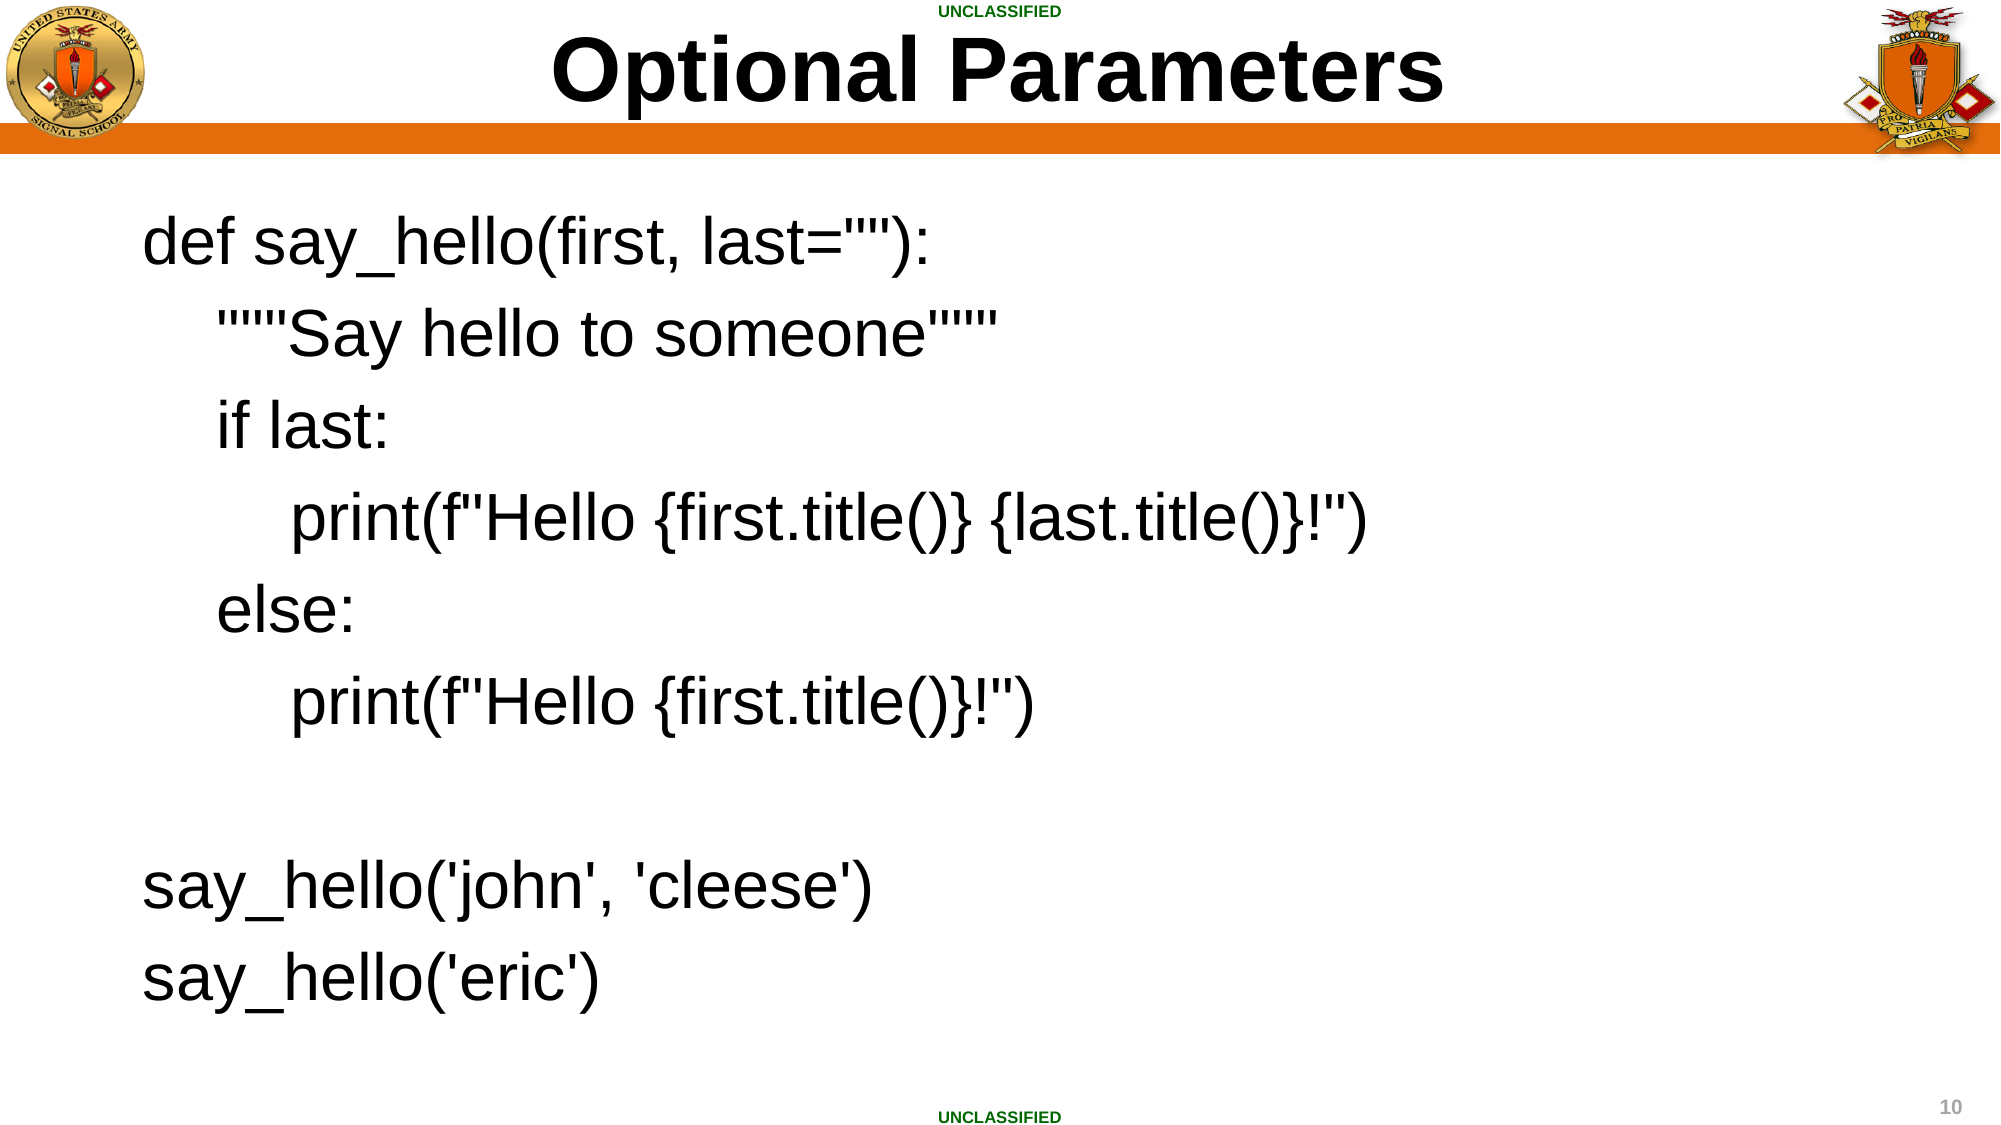

Optional Parameters
def say_hello(first, last=""):
    """Say hello to someone"""
    if last:
        print(f"Hello {first.title()} {last.title()}!")
    else:
        print(f"Hello {first.title()}!")

say_hello('john', 'cleese')
say_hello('eric')